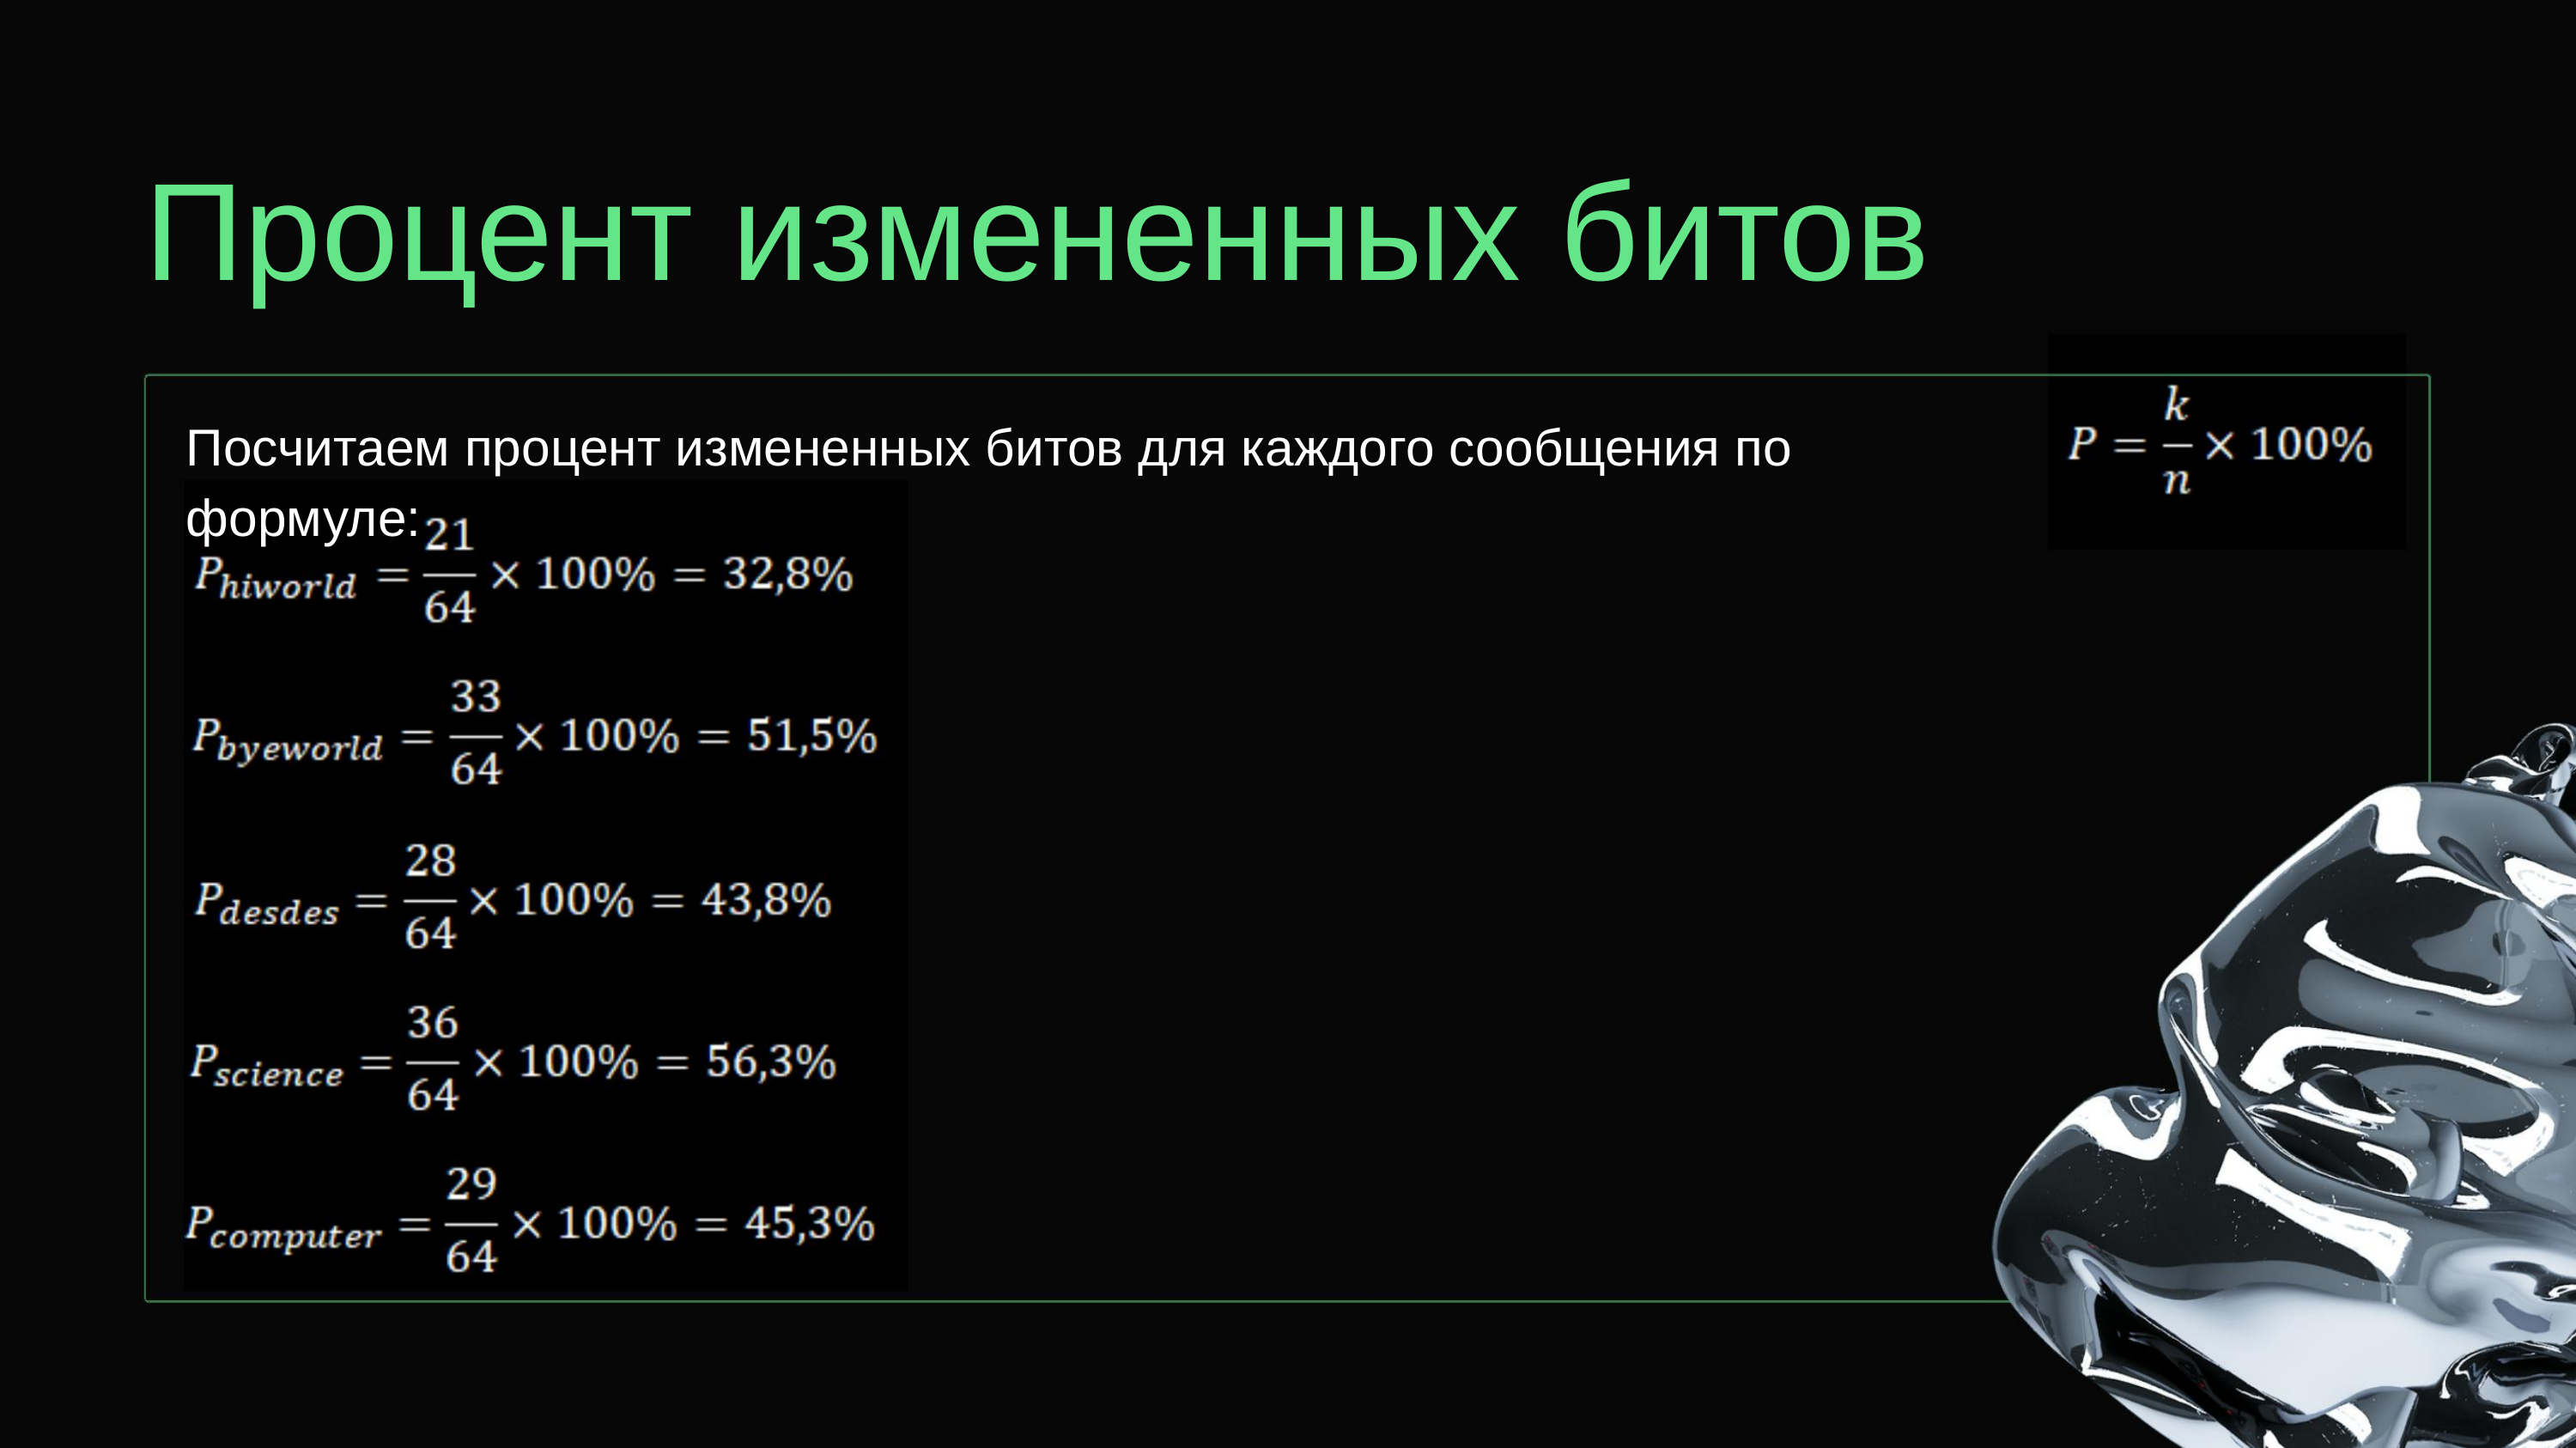

Процент измененных битов
Посчитаем процент измененных битов для каждого сообщения по формуле: